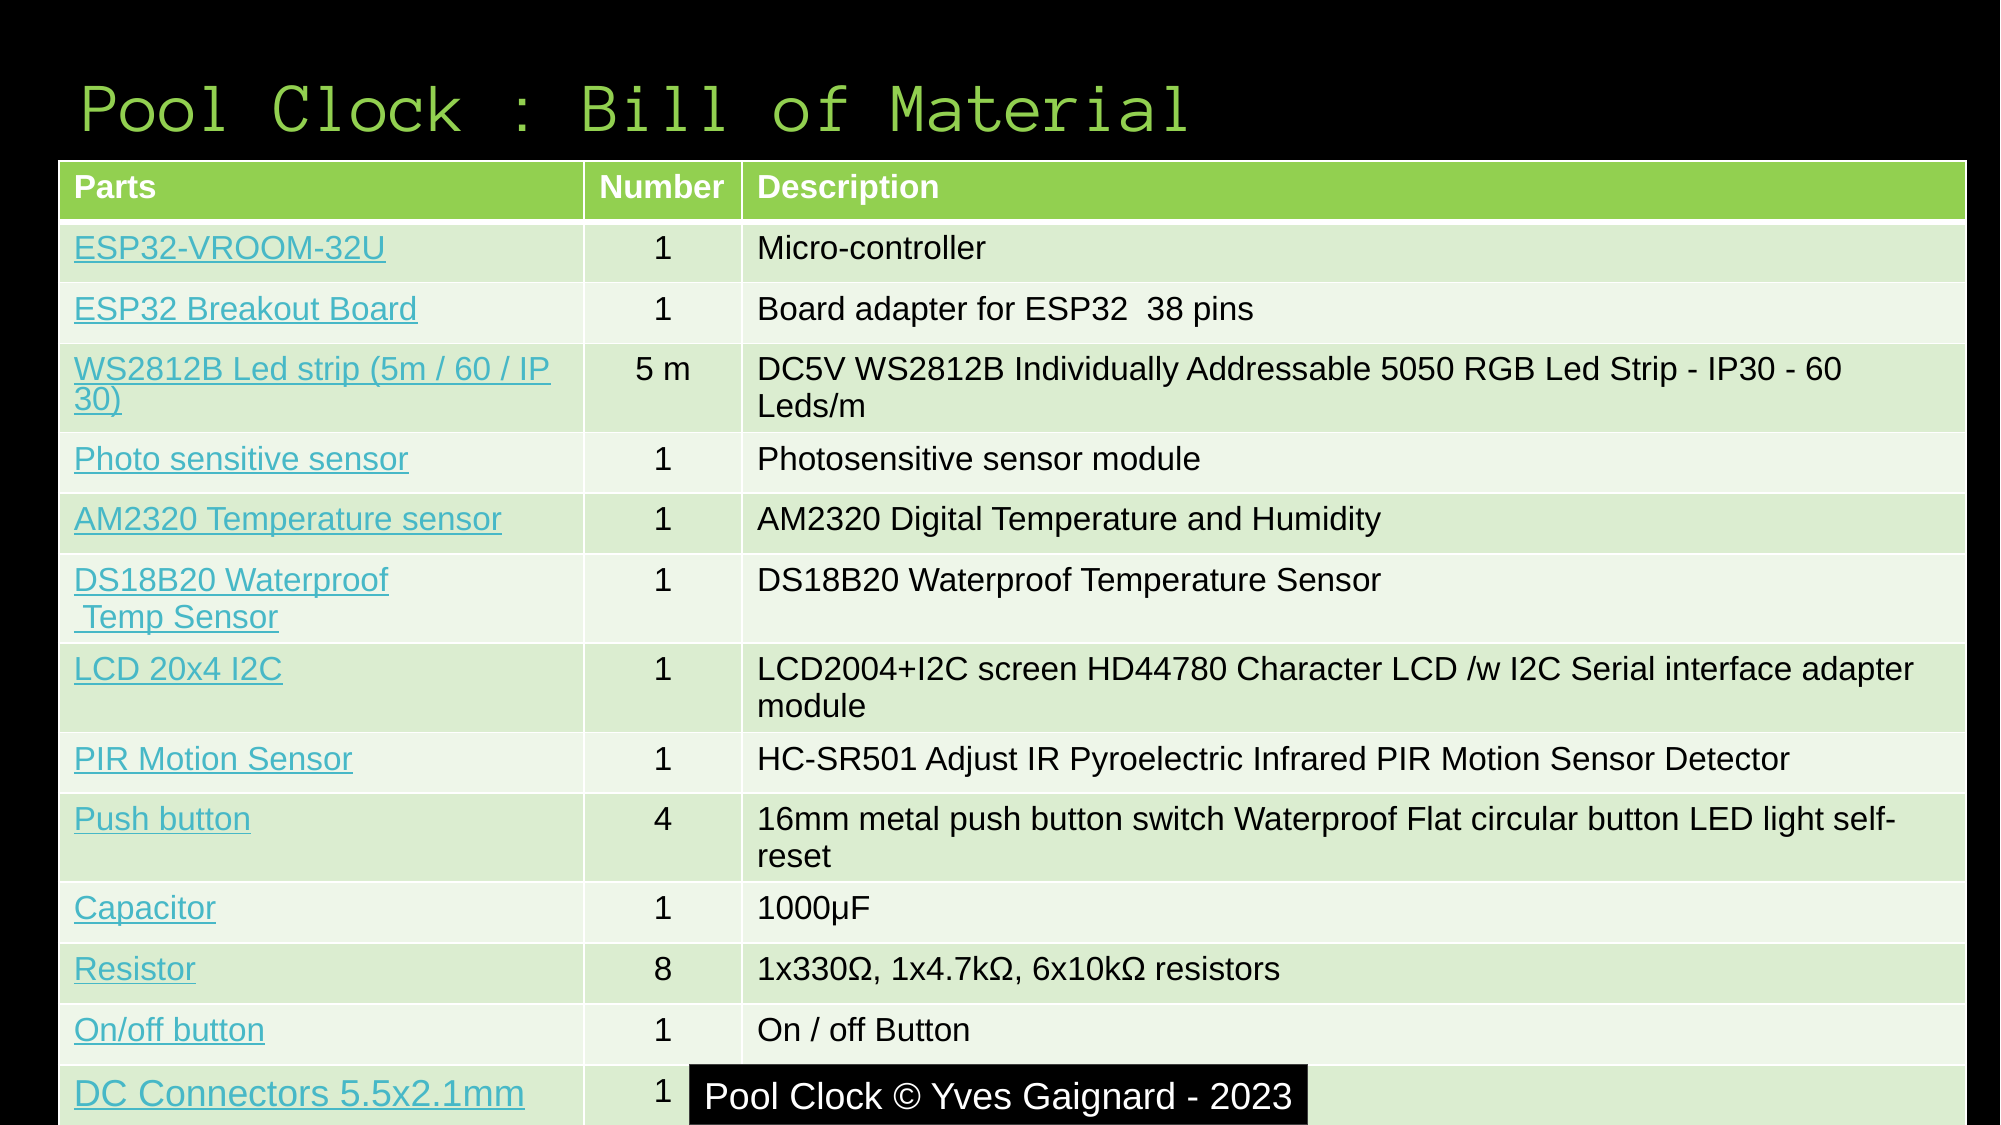

Pool Clock : Bill of Material
| Parts | Number | Description |
| --- | --- | --- |
| ESP32-VROOM-32U | 1 | Micro-controller |
| ESP32 Breakout Board | 1 | Board adapter for ESP32 38 pins |
| WS2812B Led strip (5m / 60 / IP30) | 5 m | DC5V WS2812B Individually Addressable 5050 RGB Led Strip - IP30 - 60 Leds/m |
| Photo sensitive sensor | 1 | Photosensitive sensor module |
| AM2320 Temperature sensor | 1 | AM2320 Digital Temperature and Humidity |
| DS18B20 Waterproof Temp Sensor | 1 | DS18B20 Waterproof Temperature Sensor |
| LCD 20x4 I2C | 1 | LCD2004+I2C screen HD44780 Character LCD /w I2C Serial interface adapter module |
| PIR Motion Sensor | 1 | HC-SR501 Adjust IR Pyroelectric Infrared PIR Motion Sensor Detector |
| Push button | 4 | 16mm metal push button switch Waterproof Flat circular button LED light self-reset |
| Capacitor | 1 | 1000μF |
| Resistor | 8 | 1x330Ω, 1x4.7kΩ, 6x10kΩ resistors |
| On/off button | 1 | On / off Button |
| DC Connectors 5.5x2.1mm | 1 | DC Connectors 5.5x2.1mm |
| LED Power Adapter AV-DC 5V/10A | 1 | LED Power Adapter 5.5\*2.1~2.5mm Female Connector AC 220V To DC 5V (10A) |
Pool Clock © Yves Gaignard - 2023